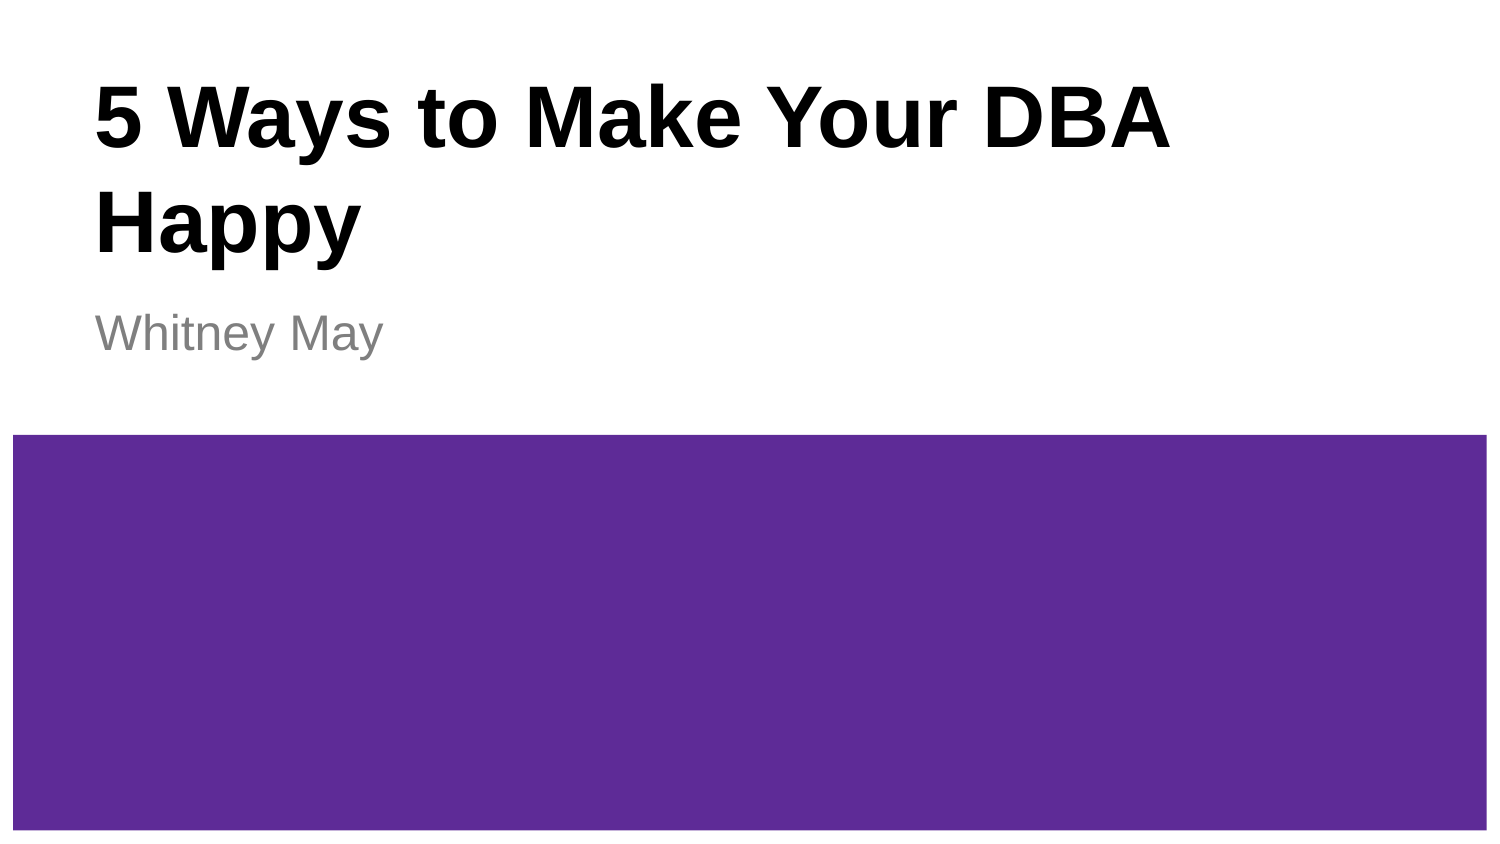

# 5 Ways to Make Your DBA Happy
Whitney May